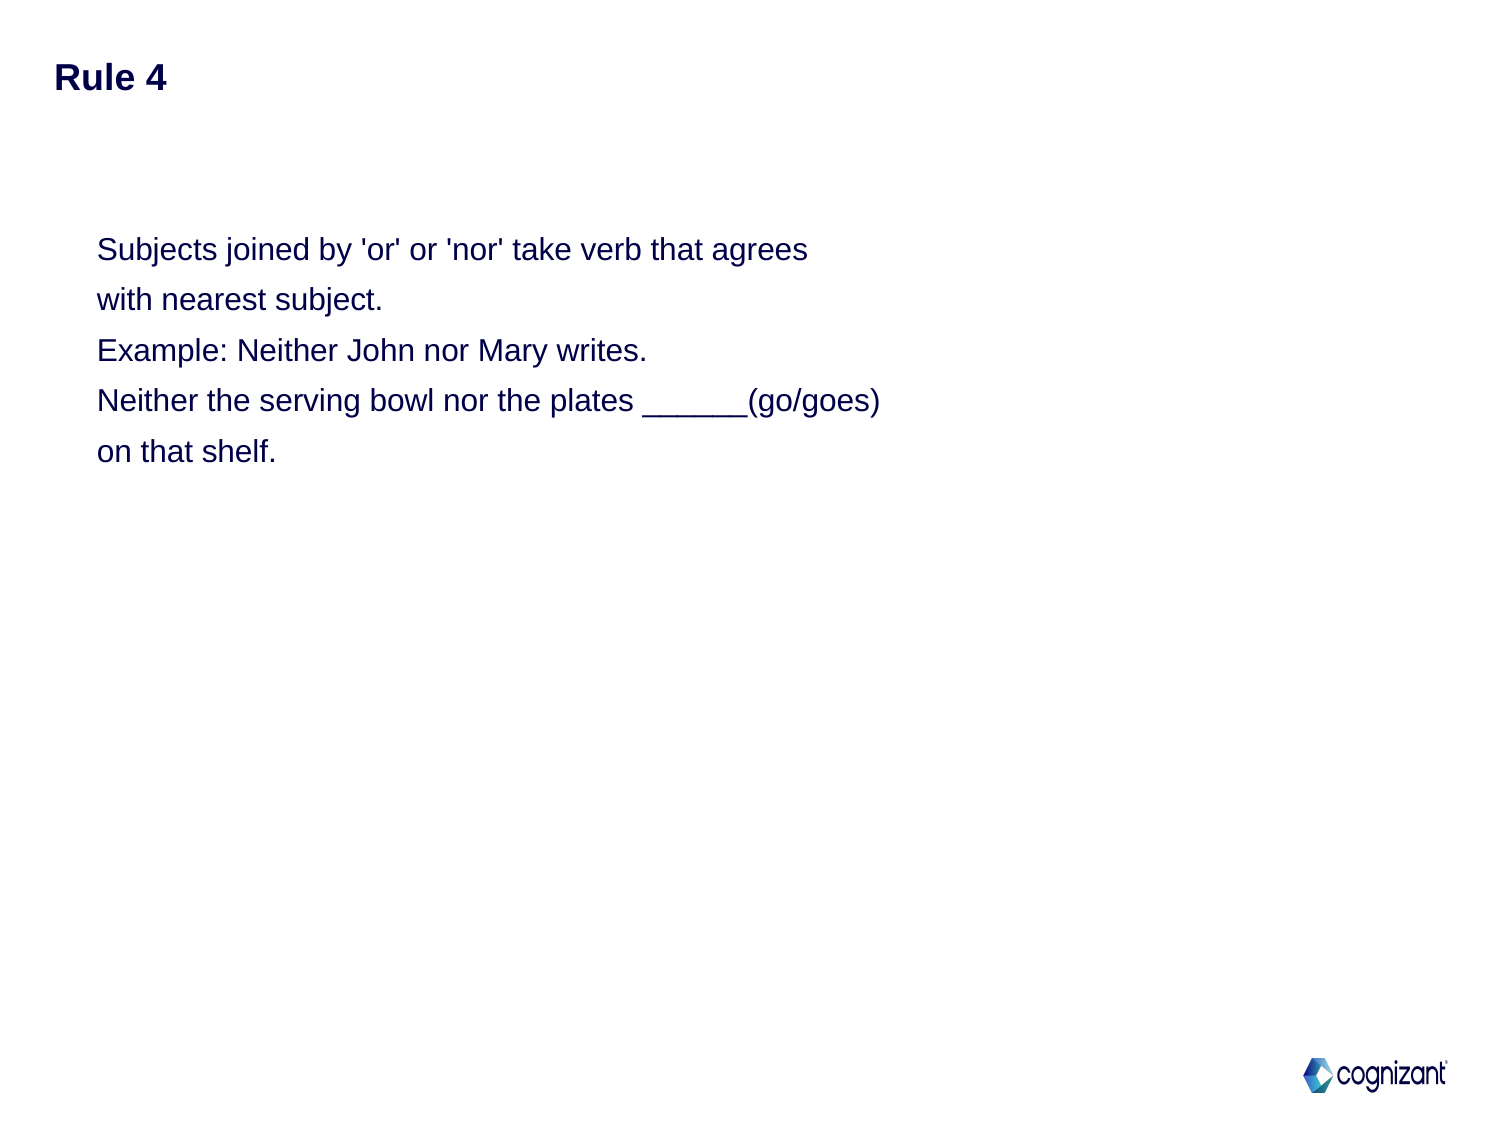

# Rule 4
Subjects joined by 'or' or 'nor' take verb that agrees
with nearest subject.
Example: Neither John nor Mary writes.
Neither the serving bowl nor the plates ______(go/goes)
on that shelf.